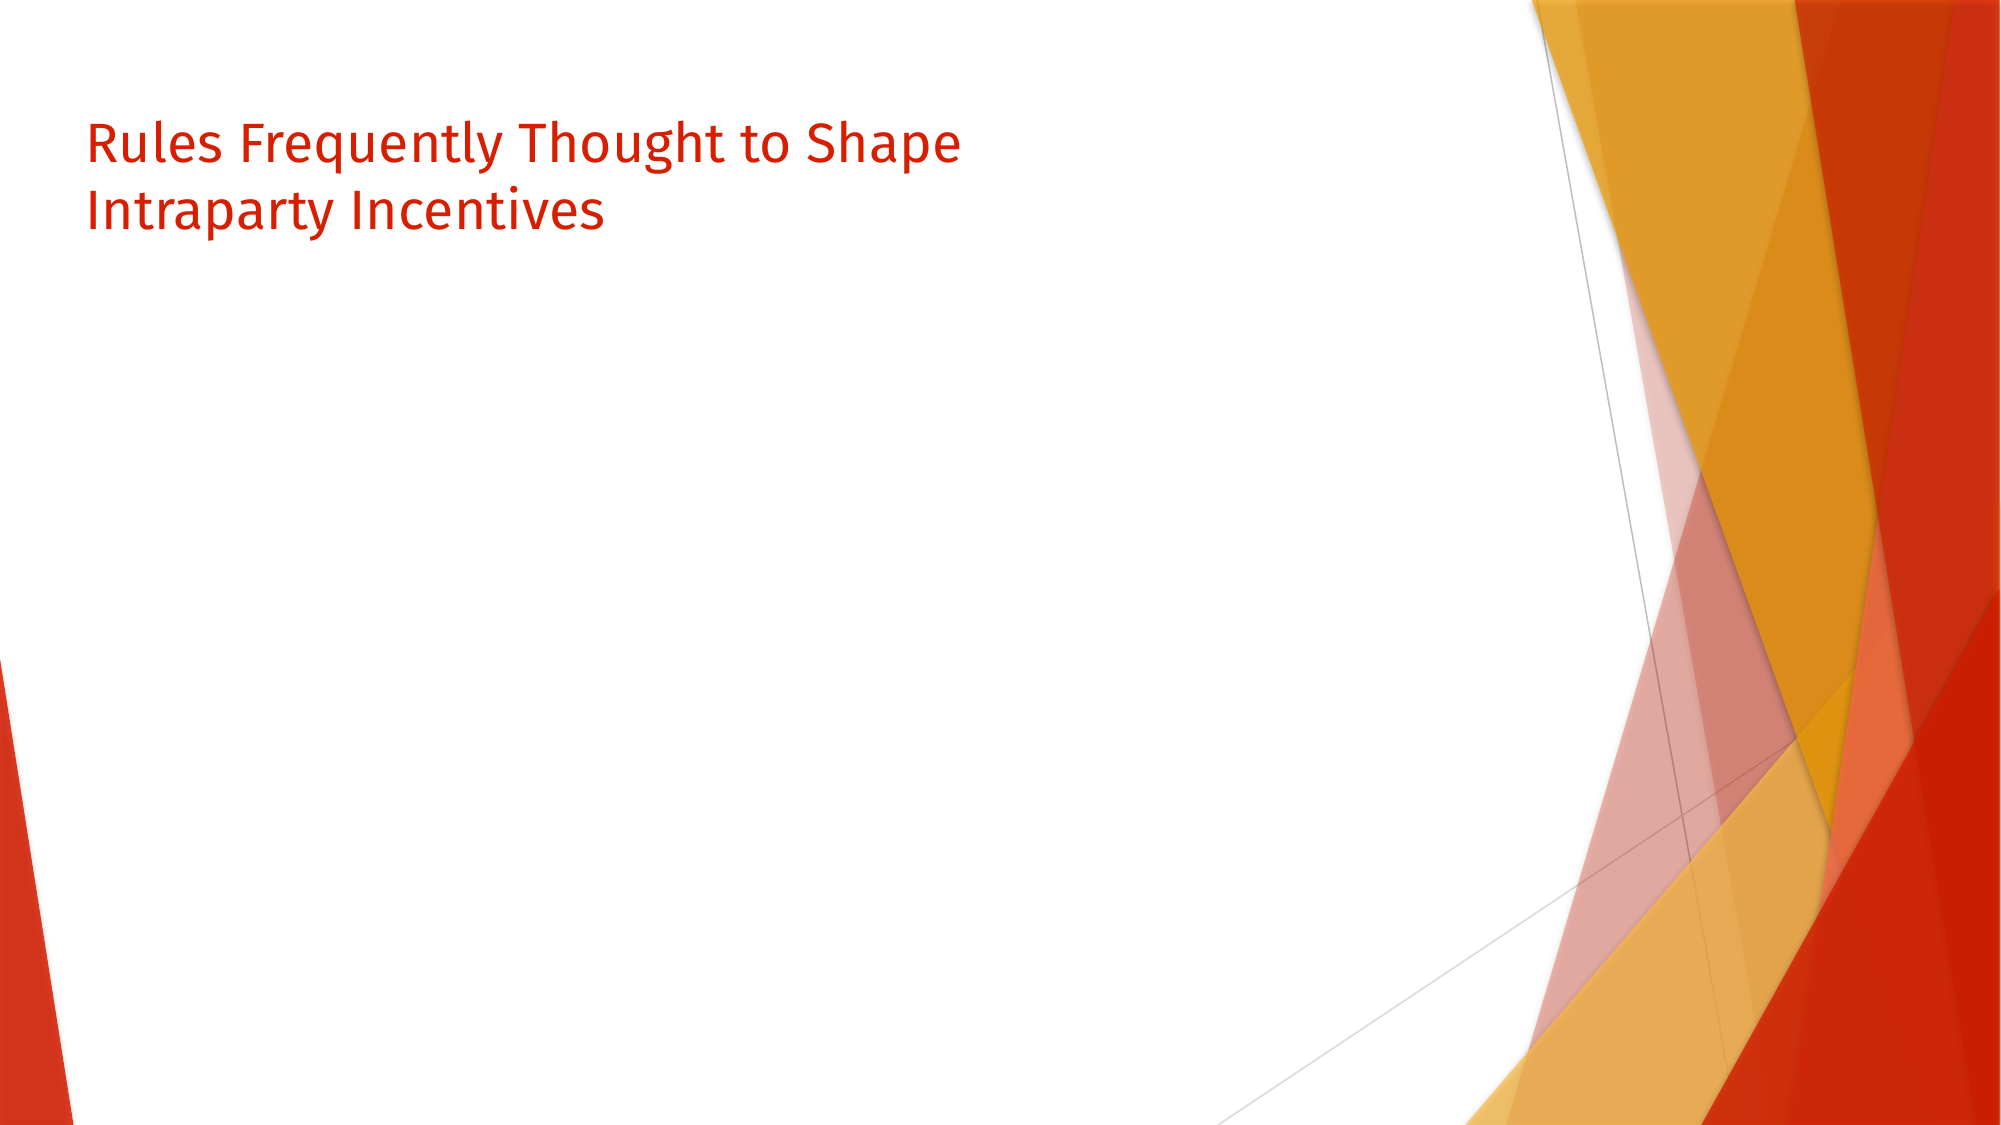

# Rules Frequently Thought to Shape Intraparty Incentives